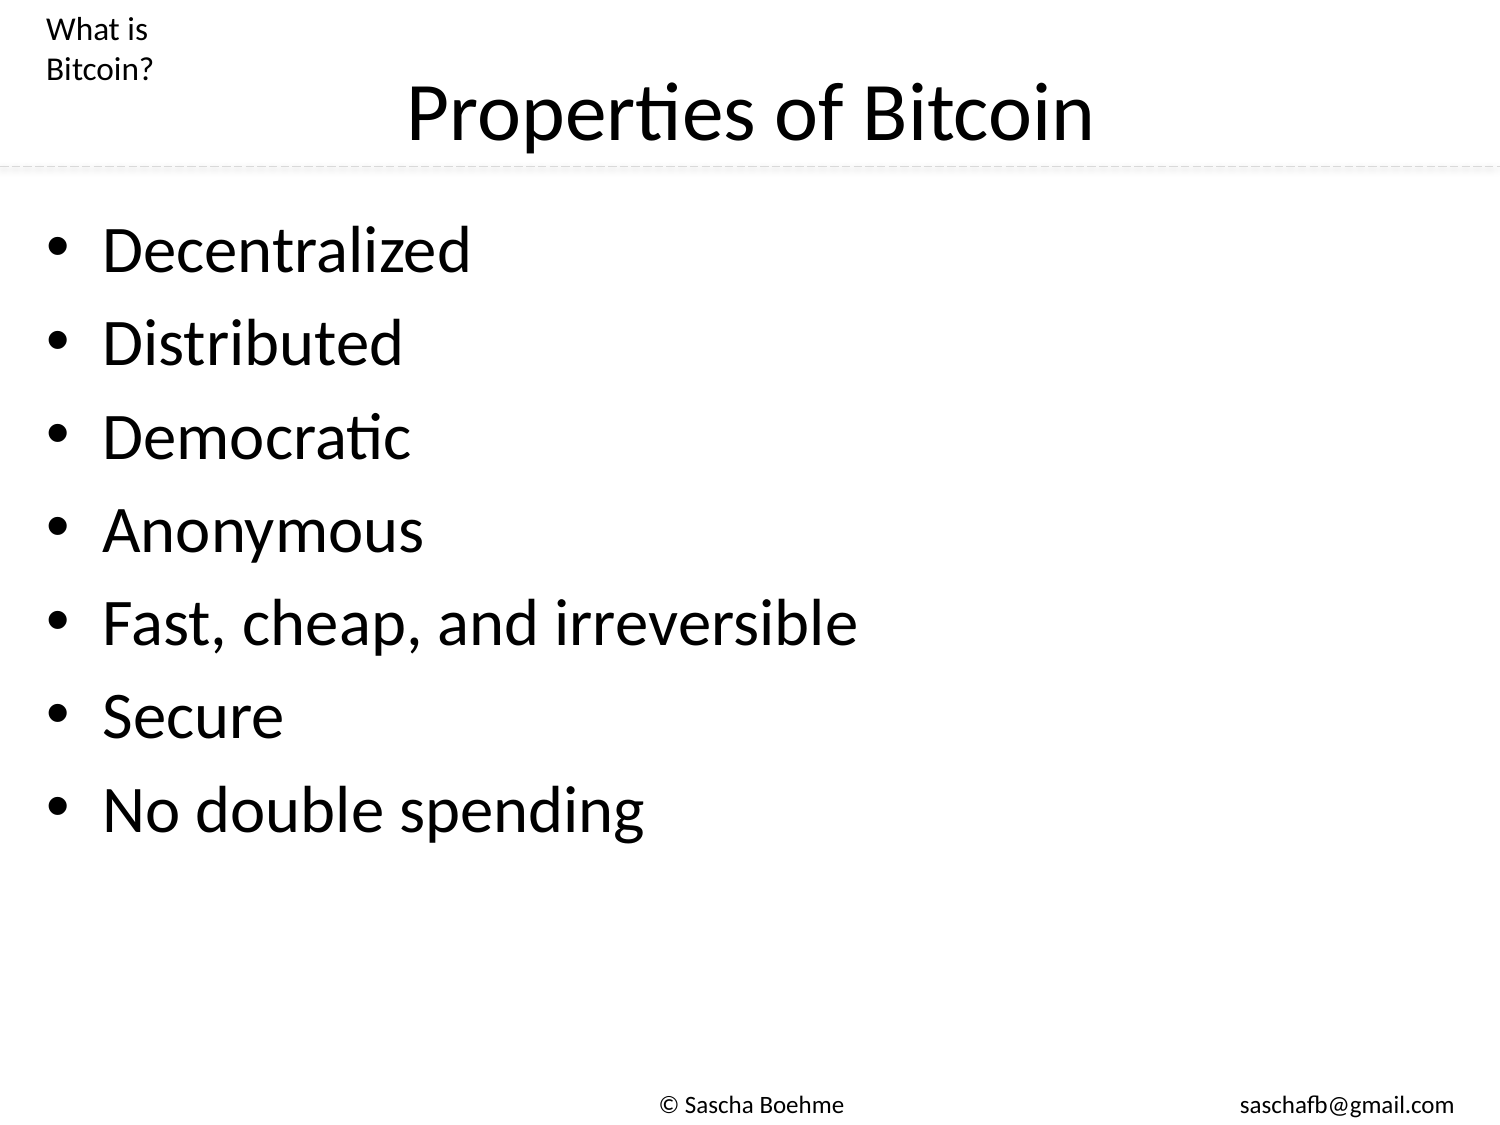

What is Bitcoin?
# Properties of Bitcoin
Decentralized
Distributed
Democratic
Anonymous
Fast, cheap, and irreversible
Secure
No double spending